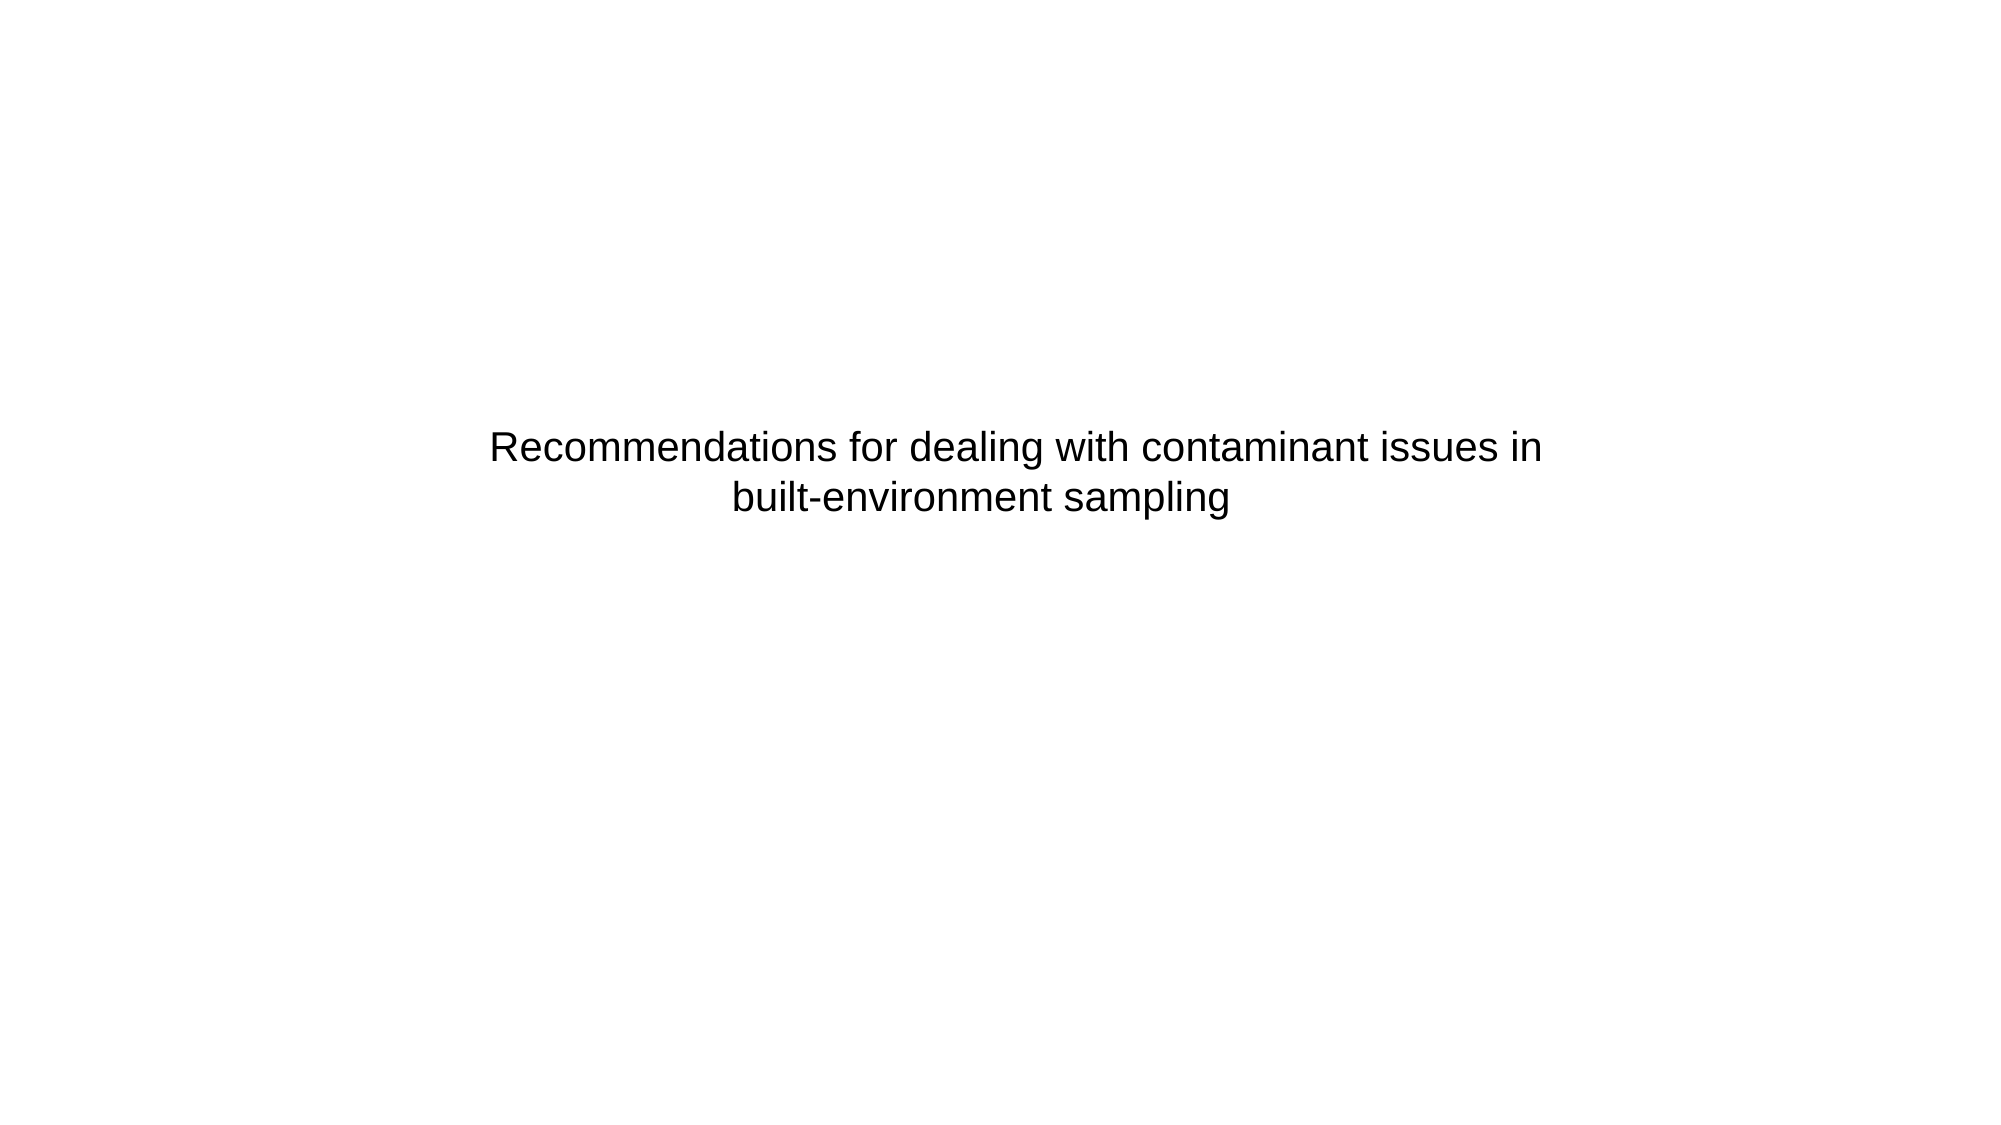

Recommendations for dealing with contaminant issues in
		 built-environment sampling